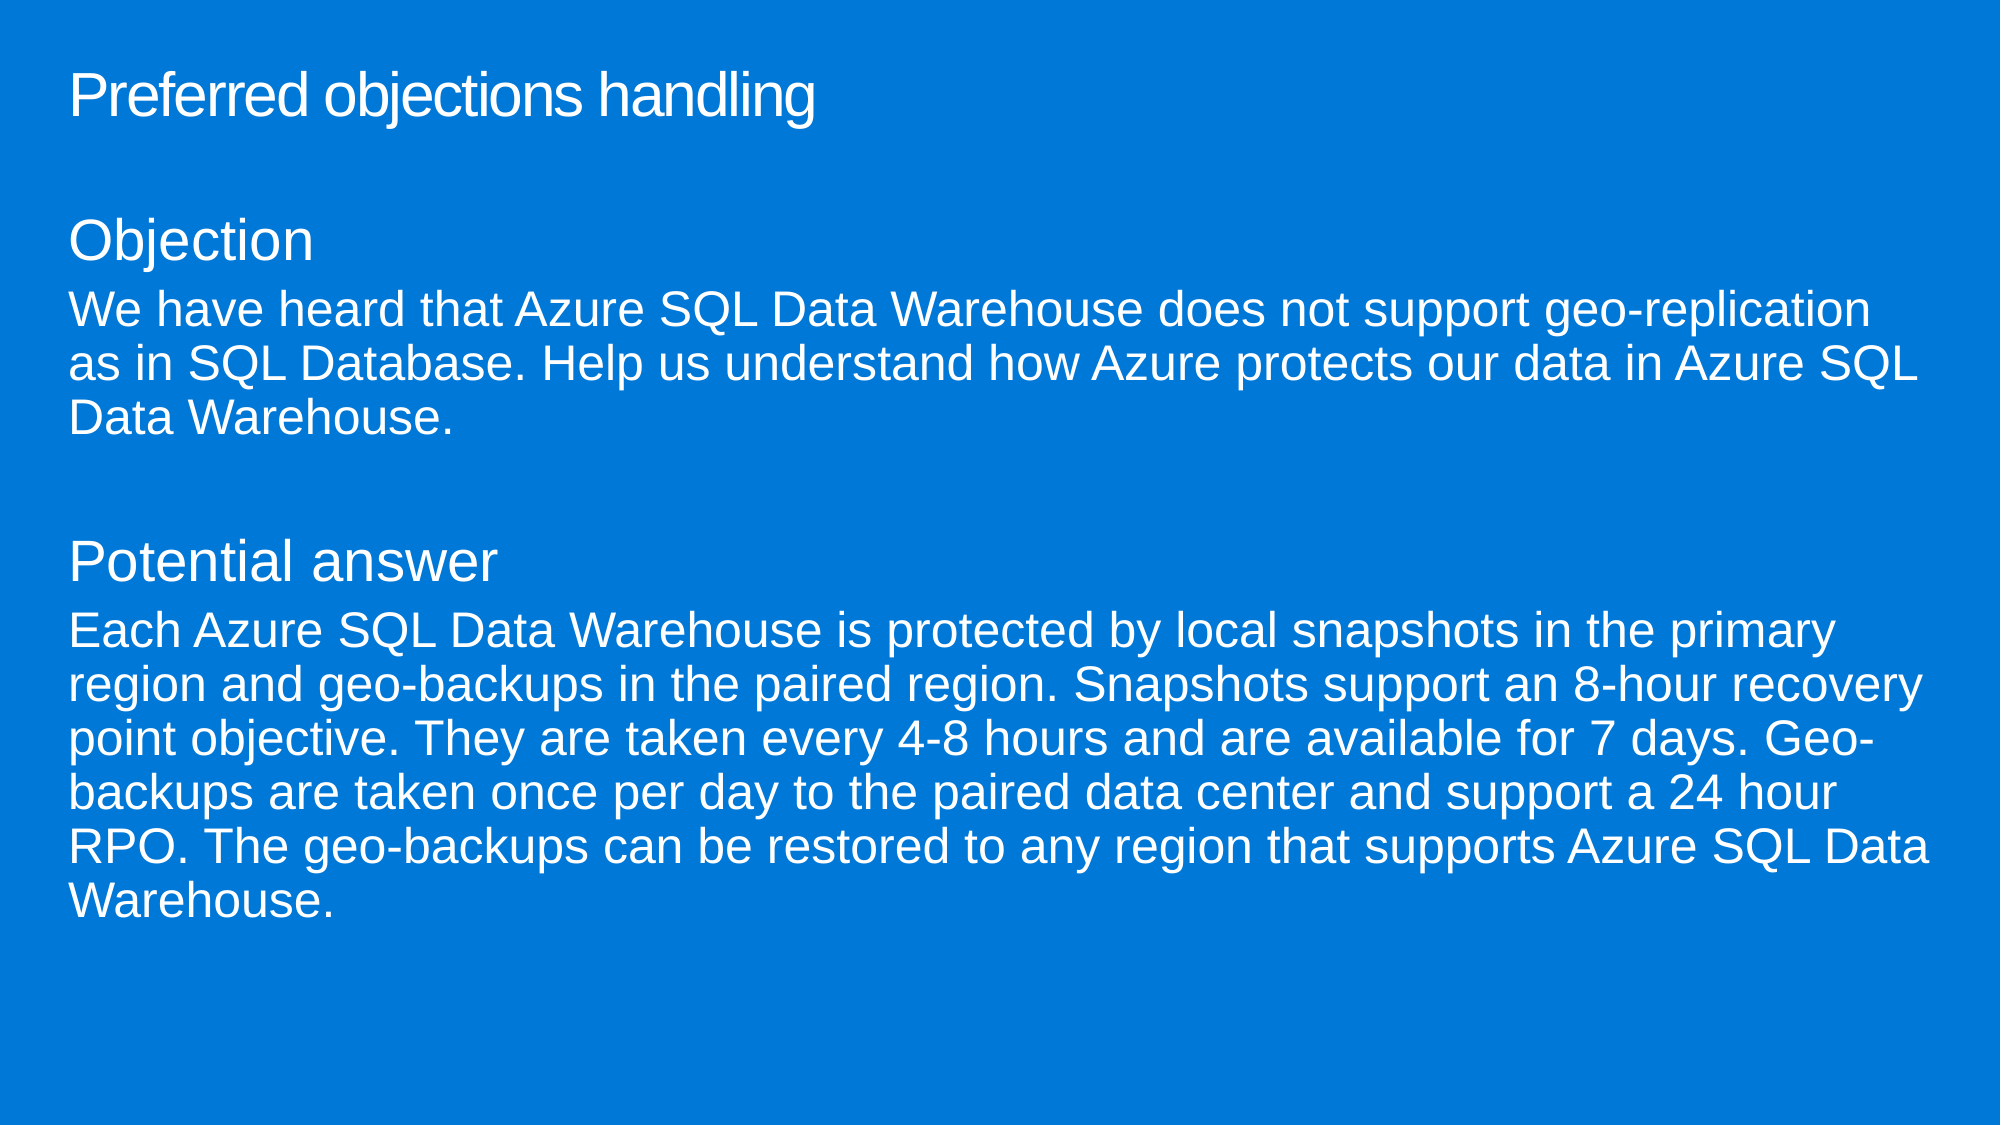

# Preferred objections handling
Objection
We have heard that Azure SQL Data Warehouse does not support geo-replication as in SQL Database. Help us understand how Azure protects our data in Azure SQL Data Warehouse.

Potential answer
Each Azure SQL Data Warehouse is protected by local snapshots in the primary region and geo-backups in the paired region. Snapshots support an 8-hour recovery point objective. They are taken every 4-8 hours and are available for 7 days. Geo-backups are taken once per day to the paired data center and support a 24 hour RPO. The geo-backups can be restored to any region that supports Azure SQL Data Warehouse.